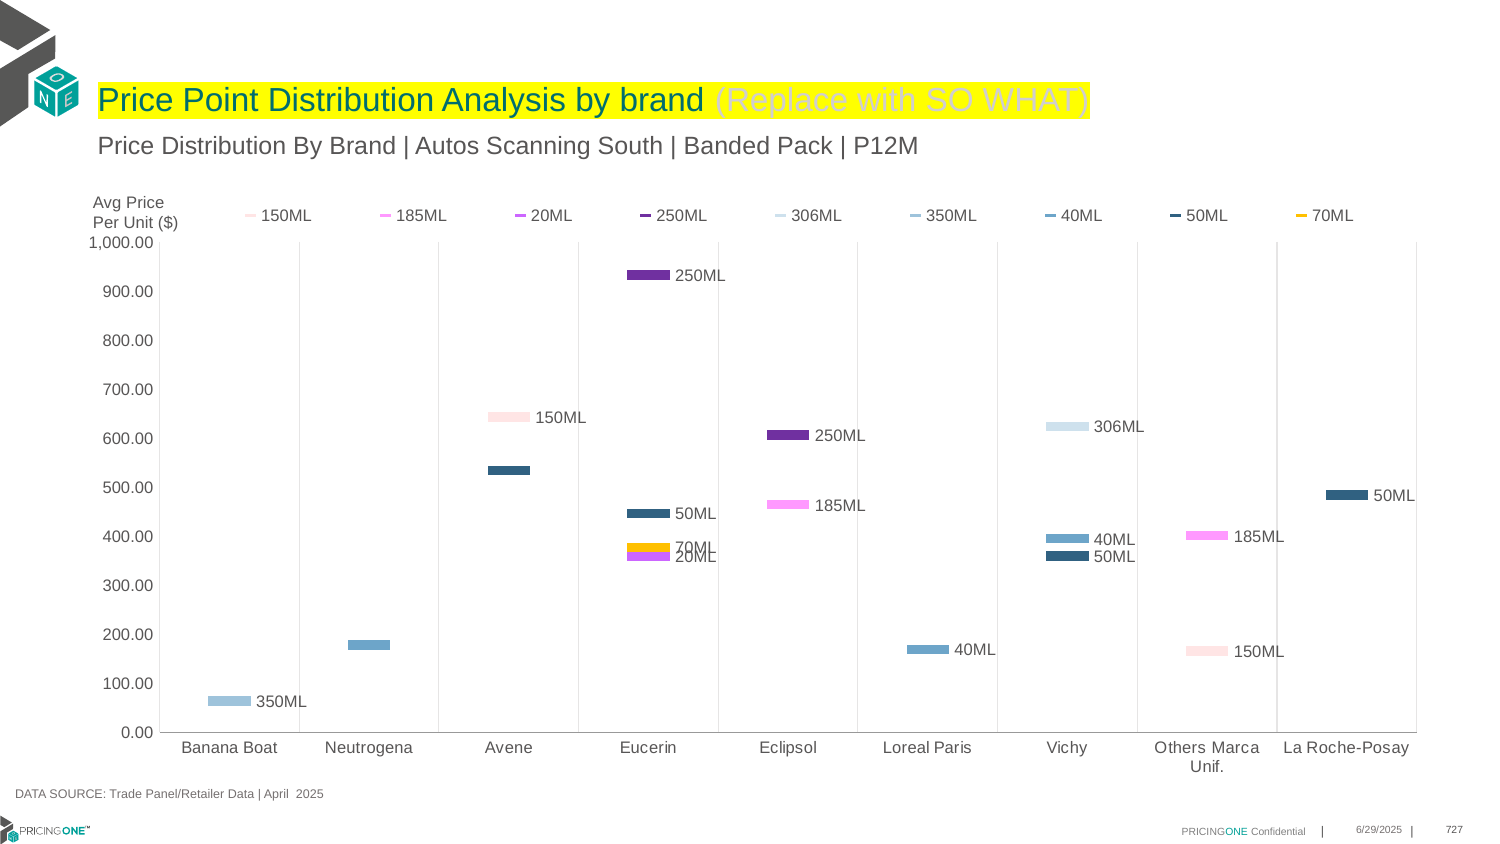

# Price Point Distribution Analysis by brand (Replace with SO WHAT)
Price Distribution By Brand | Autos Scanning South | Banded Pack | P12M

### Chart

| Category | 150ML | 185ML | 20ML | 250ML | 306ML | 350ML | 40ML | 50ML | 70ML |
|---|---|---|---|---|---|---|---|---|---|
| Banana Boat | None | None | None | None | None | 64.3077 | None | None | None |
| Neutrogena | None | None | None | None | None | None | 177.9471 | None | None |
| Avene | 643.0 | None | None | None | None | None | None | 533.3823 | None |
| Eucerin | None | None | 359.464 | 932.5814 | None | None | None | 446.3958 | 377.3542 |
| Eclipsol | None | 464.2471 | None | 606.1151 | None | None | None | None | None |
| Loreal Paris | None | None | None | None | None | None | 169.4252 | None | None |
| Vichy | None | None | None | None | 623.5517 | None | 394.7386 | 359.5443 | None |
| Others Marca Unif. | 165.9515 | 400.9286 | None | None | None | None | None | None | None |
| La Roche-Posay | None | None | None | None | None | None | None | 483.6346 | None |
Avg Price
Per Unit ($)
DATA SOURCE: Trade Panel/Retailer Data | April  2025
6/29/2025
727